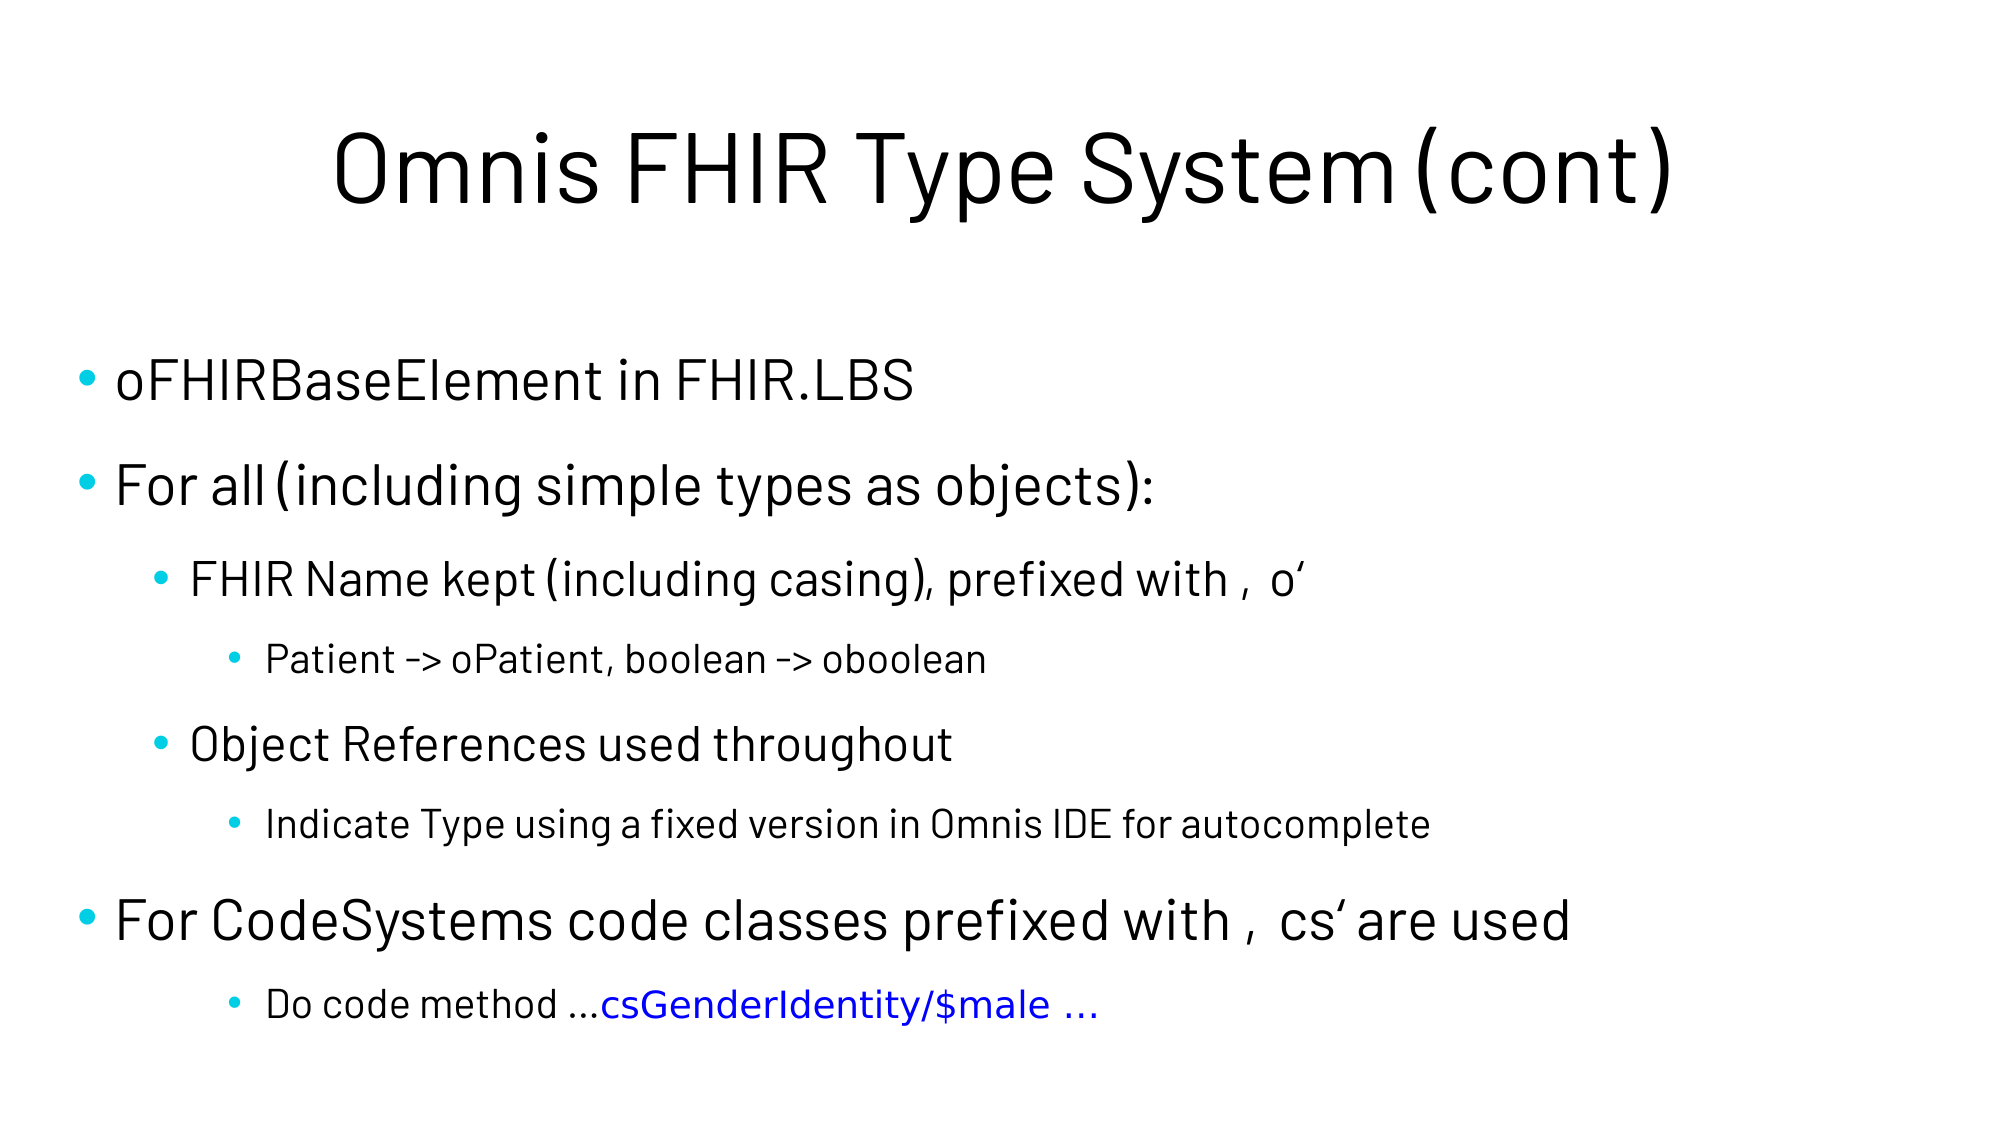

# Omnis FHIR Type System (cont)
oFHIRBaseElement in FHIR.LBS
For all (including simple types as objects):
FHIR Name kept (including casing), prefixed with ‚o‘
Patient -> oPatient, boolean -> oboolean
Object References used throughout
Indicate Type using a fixed version in Omnis IDE for autocomplete
For CodeSystems code classes prefixed with ‚cs‘ are used
Do code method …csGenderIdentity/$male …